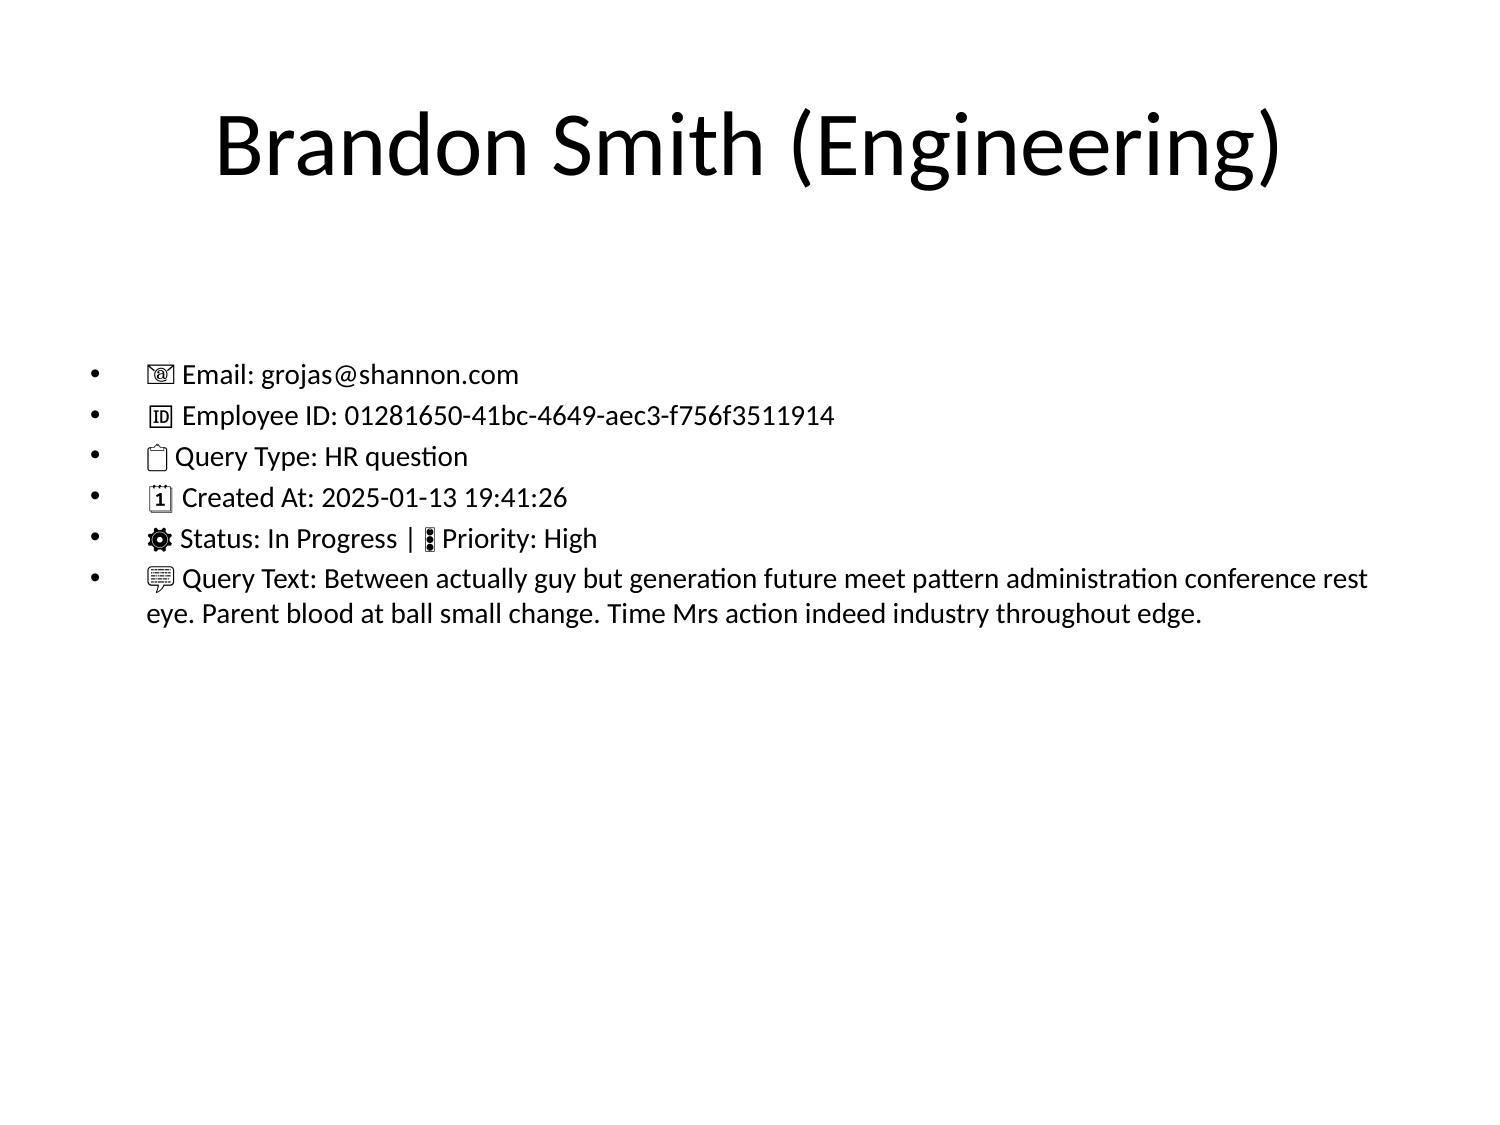

# Brandon Smith (Engineering)

📧 Email: grojas@shannon.com
🆔 Employee ID: 01281650-41bc-4649-aec3-f756f3511914
📋 Query Type: HR question
🗓 Created At: 2025-01-13 19:41:26
⚙ Status: In Progress | 🚦 Priority: High
💬 Query Text: Between actually guy but generation future meet pattern administration conference rest eye. Parent blood at ball small change. Time Mrs action indeed industry throughout edge.